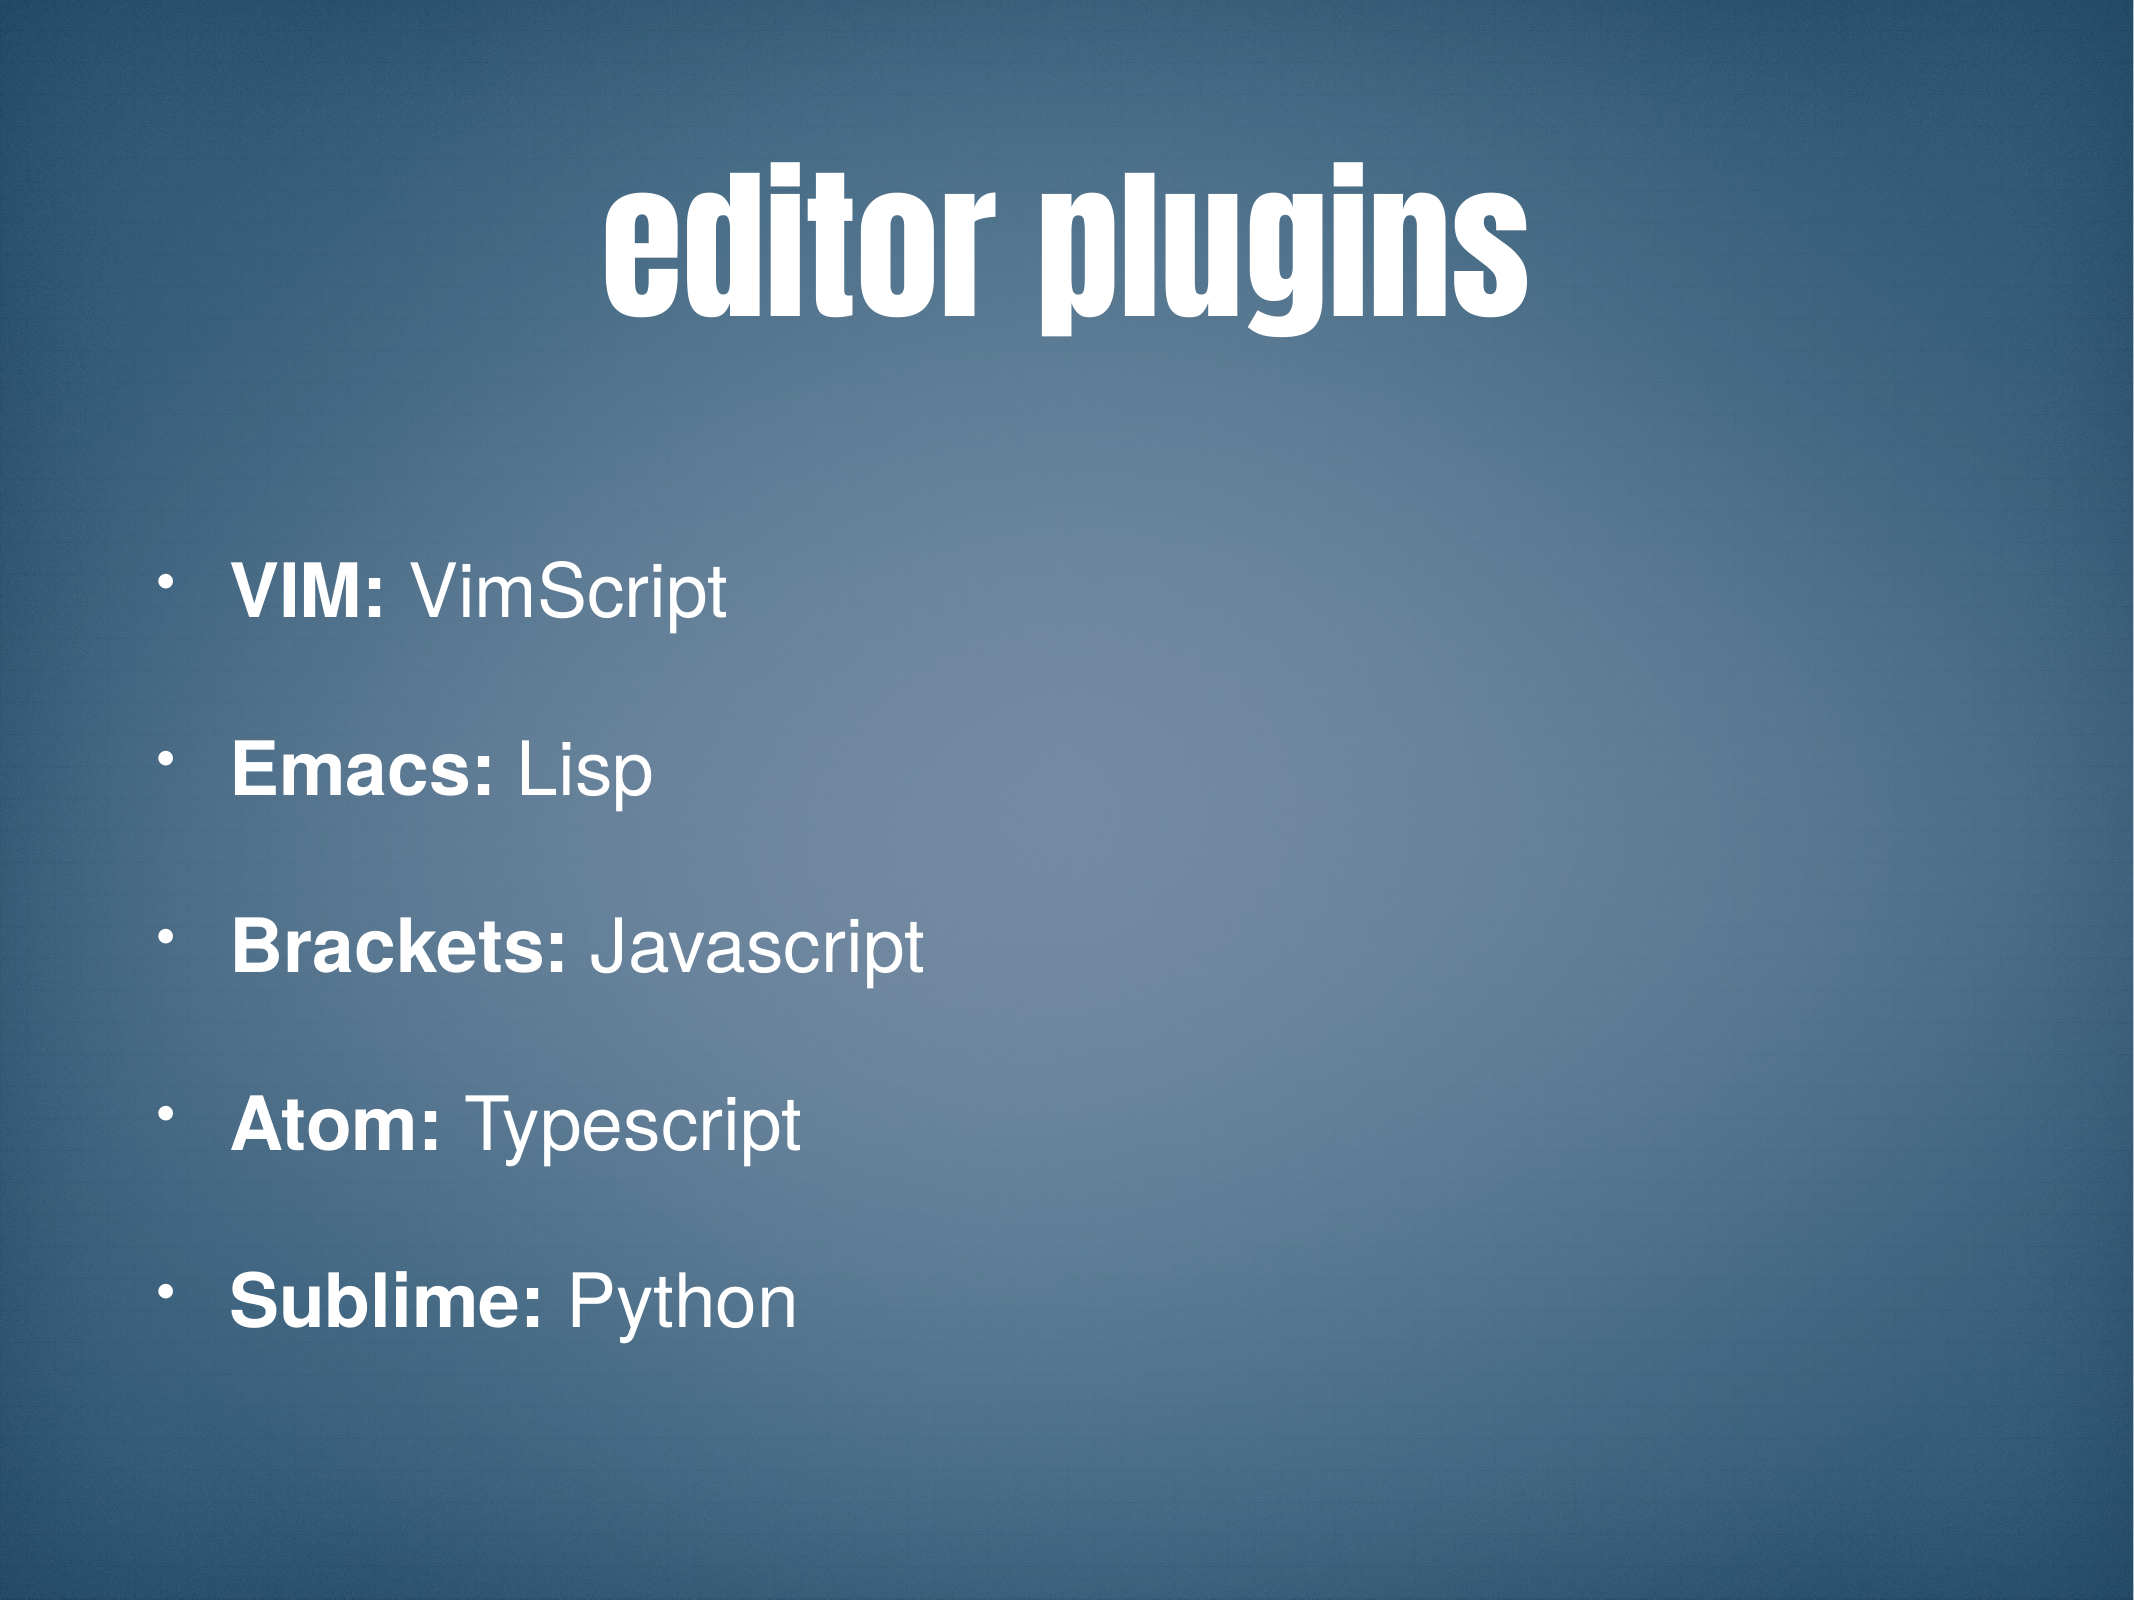

# editor plugins
VIM: VimScript
Emacs: Lisp
Brackets: Javascript
Atom: Typescript
Sublime: Python